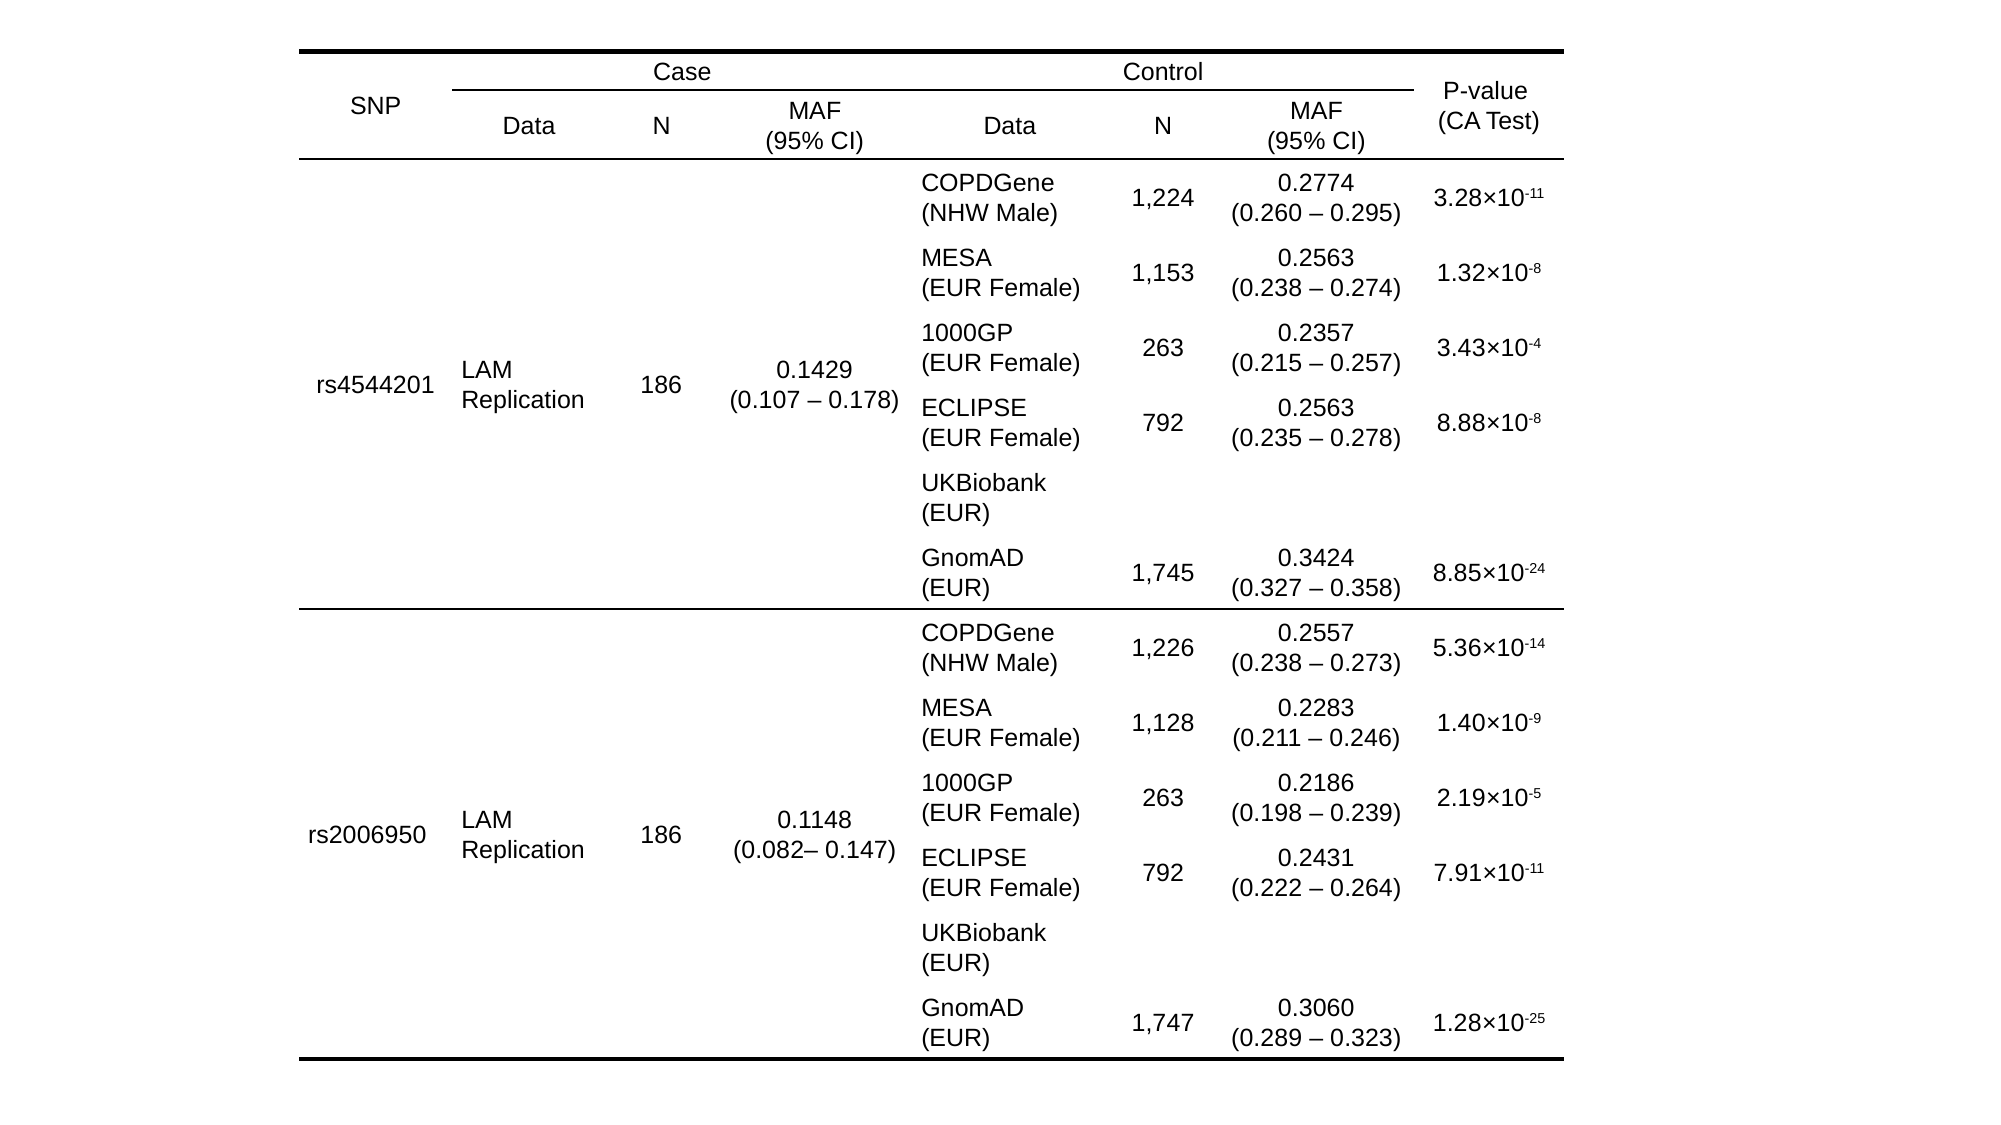

| SNP | Case |  |  | Control |  |  | P-value (CA Test) |
| --- | --- | --- | --- | --- | --- | --- | --- |
|  | Data | N | MAF (95% CI) | Data | N | MAF (95% CI) |  |
| rs4544201 | LAM Replication | 186 | 0.1429 (0.107 – 0.178) | COPDGene (NHW Male) | 1,224 | 0.2774 (0.260 – 0.295) | 3.28×10-11 |
|  |  |  |  | MESA (EUR Female) | 1,153 | 0.2563 (0.238 – 0.274) | 1.32×10-8 |
|  |  |  |  | 1000GP (EUR Female) | 263 | 0.2357 (0.215 – 0.257) | 3.43×10-4 |
|  |  |  |  | ECLIPSE (EUR Female) | 792 | 0.2563 (0.235 – 0.278) | 8.88×10-8 |
|  |  |  |  | UKBiobank (EUR) |  |  |  |
|  |  |  |  | GnomAD (EUR) | 1,745 | 0.3424 (0.327 – 0.358) | 8.85×10-24 |
| rs2006950 | LAM Replication | 186 | 0.1148 (0.082– 0.147) | COPDGene (NHW Male) | 1,226 | 0.2557 (0.238 – 0.273) | 5.36×10-14 |
|  |  |  |  | MESA (EUR Female) | 1,128 | 0.2283 (0.211 – 0.246) | 1.40×10-9 |
|  |  |  |  | 1000GP (EUR Female) | 263 | 0.2186 (0.198 – 0.239) | 2.19×10-5 |
|  |  |  |  | ECLIPSE (EUR Female) | 792 | 0.2431 (0.222 – 0.264) | 7.91×10-11 |
|  |  |  |  | UKBiobank (EUR) |  |  |  |
|  |  |  |  | GnomAD (EUR) | 1,747 | 0.3060 (0.289 – 0.323) | 1.28×10-25 |